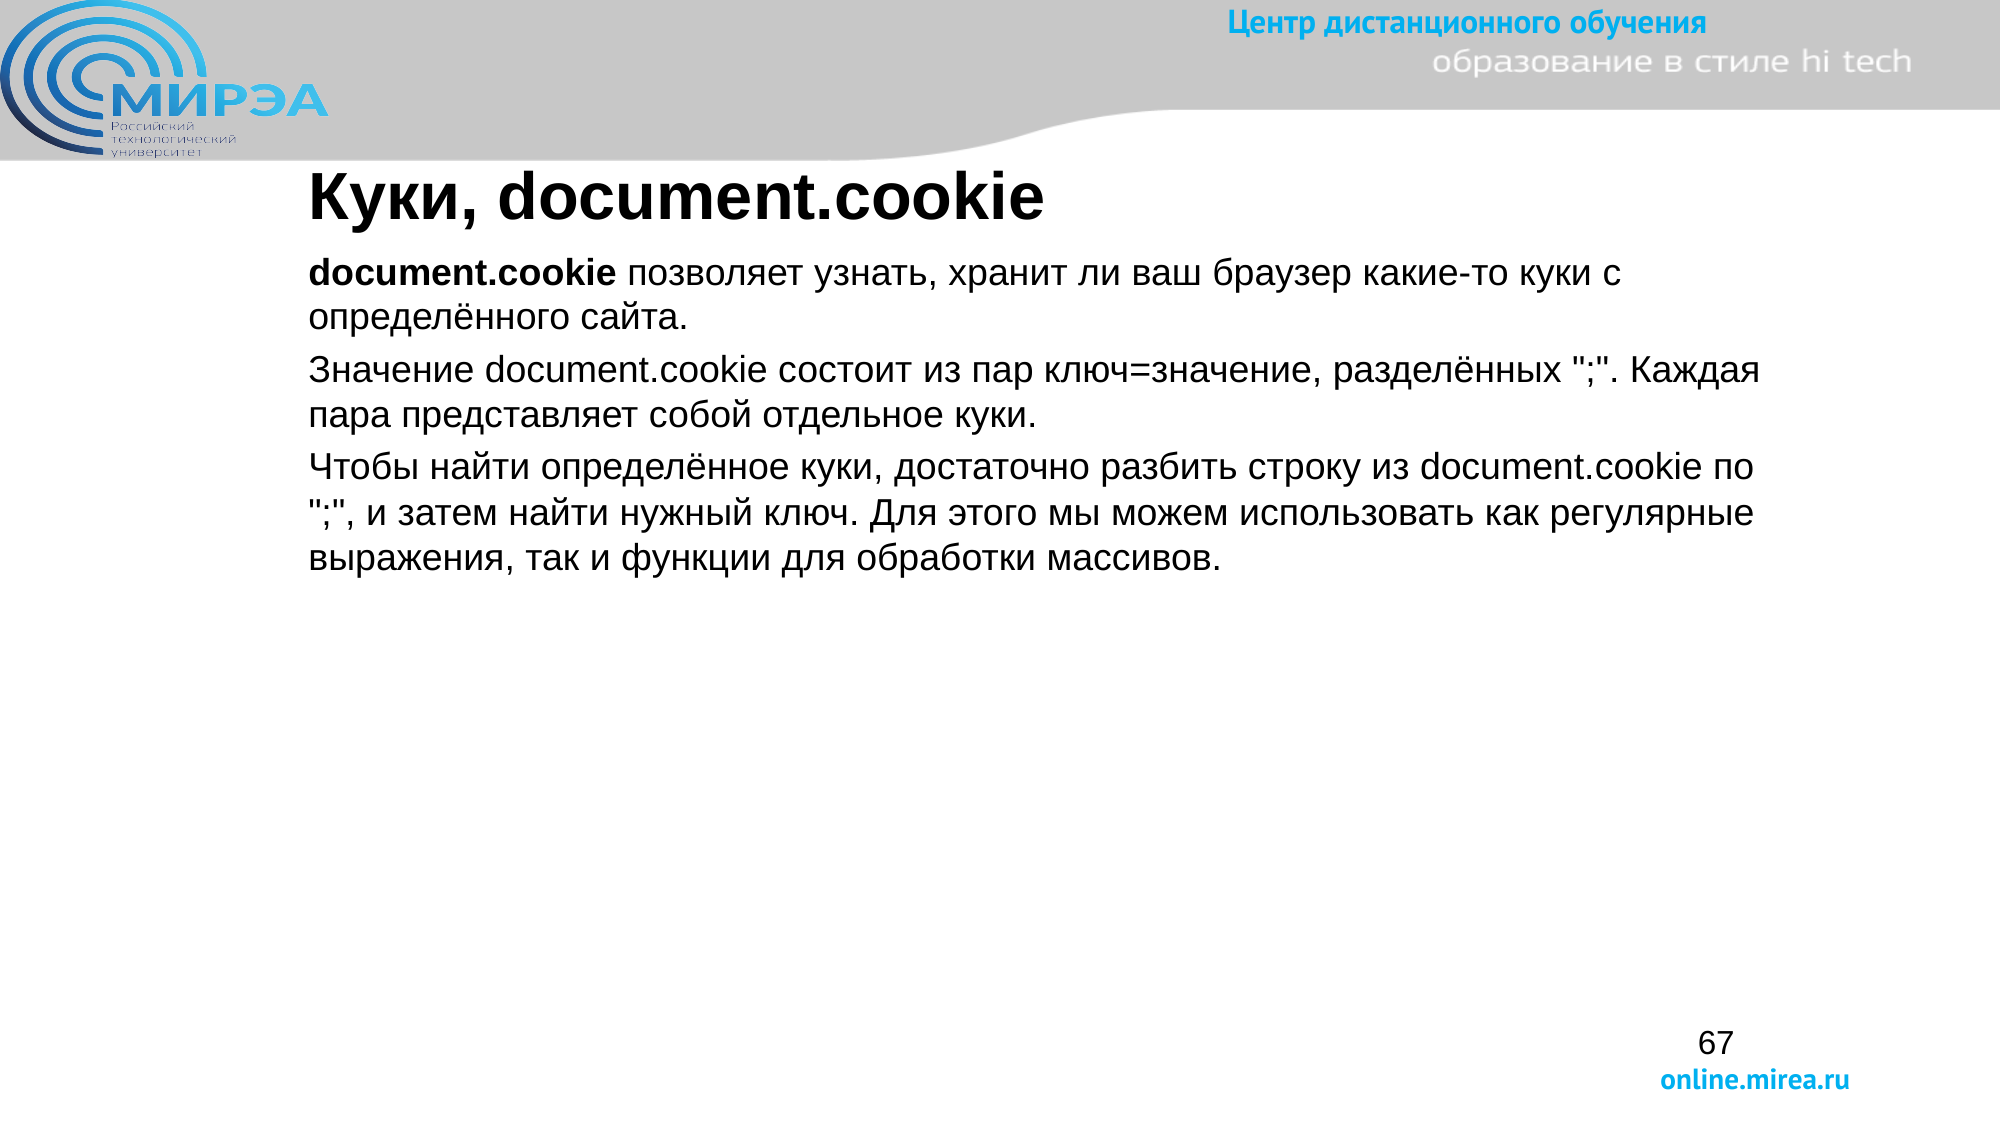

Куки, document.cookie
document.cookie позволяет узнать, хранит ли ваш браузер какие-то куки с определённого сайта.
Значение document.cookie состоит из пар ключ=значение, разделённых ";". Каждая пара представляет собой отдельное куки.
Чтобы найти определённое куки, достаточно разбить строку из document.cookie по ";", и затем найти нужный ключ. Для этого мы можем использовать как регулярные выражения, так и функции для обработки массивов.

67